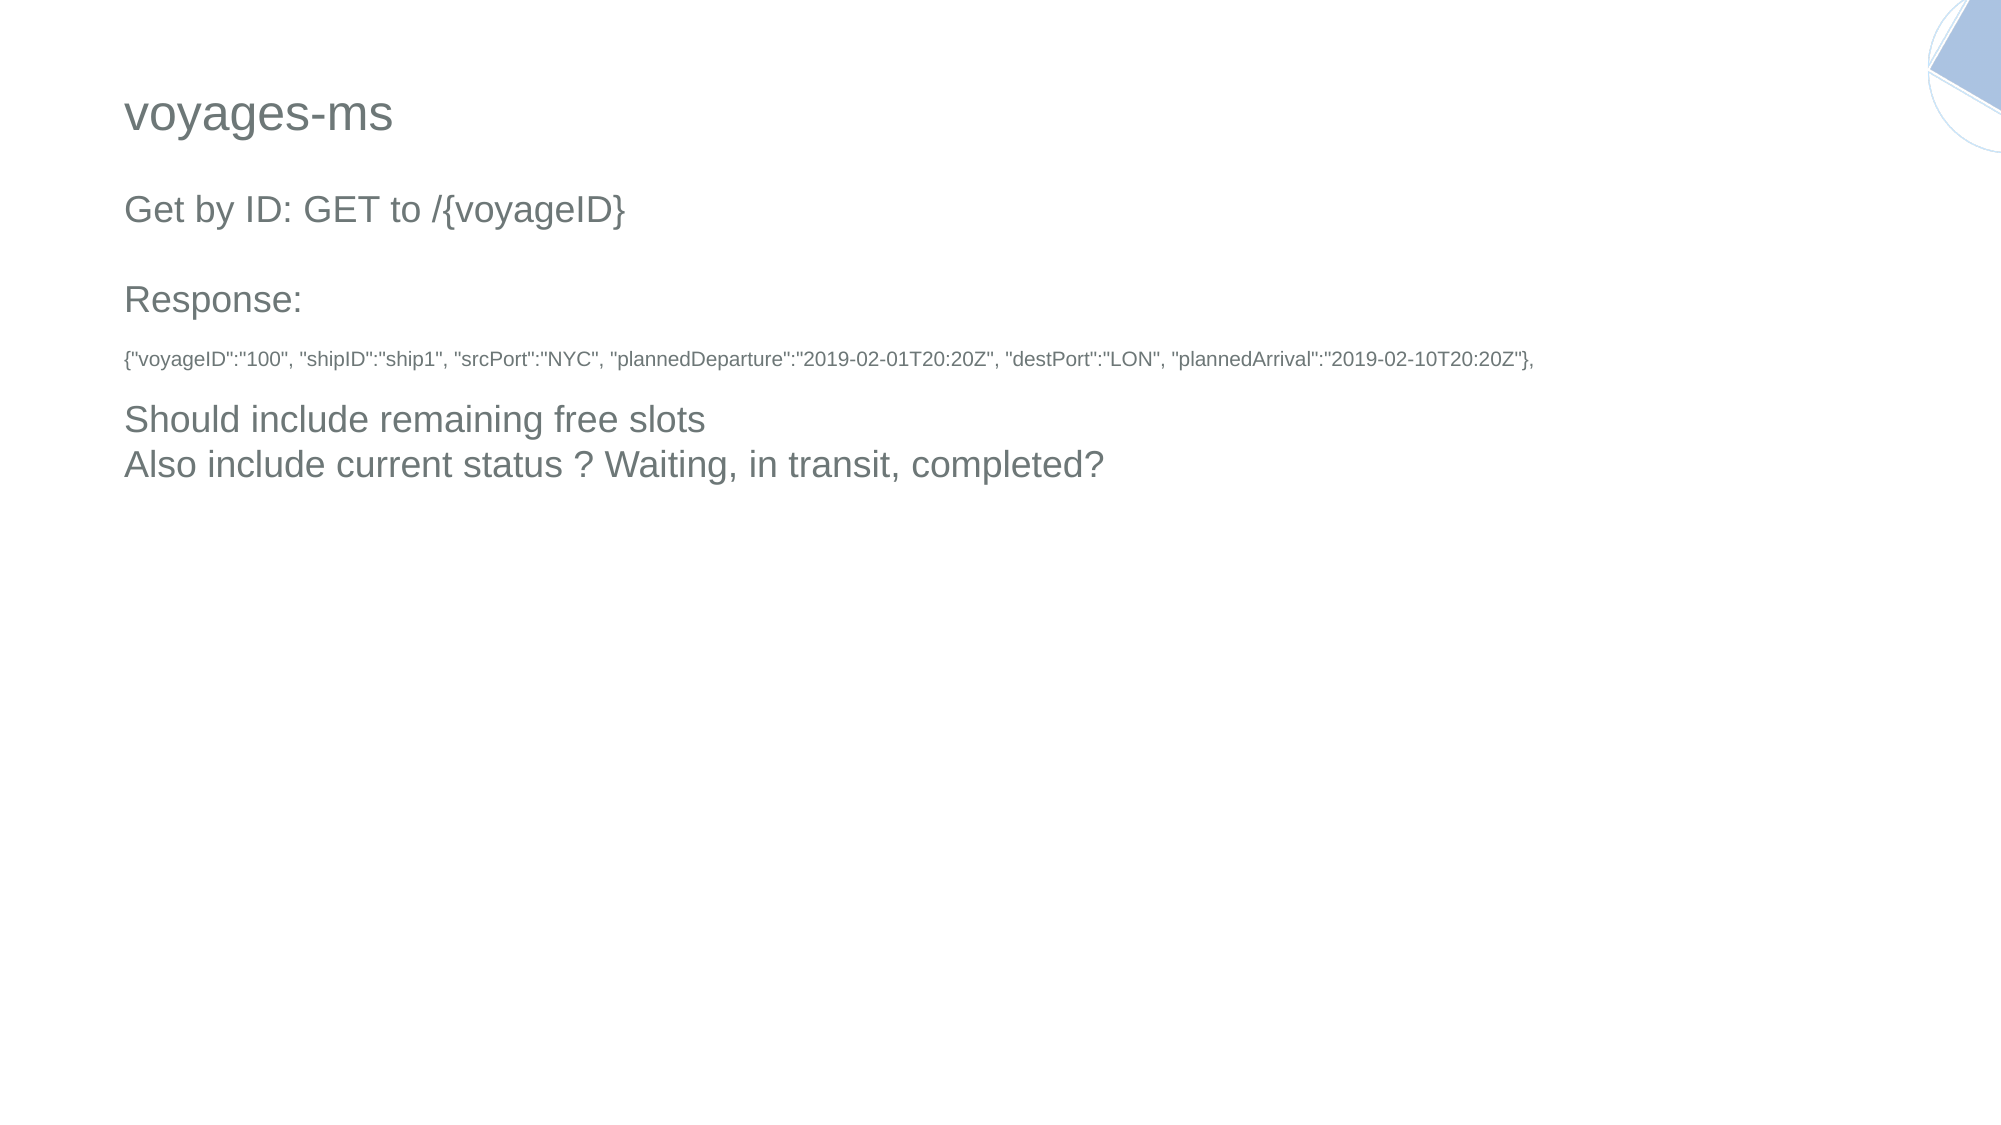

voyages-ms
Get by ID: GET to /{voyageID}

Response:

{"voyageID":"100", "shipID":"ship1", "srcPort":"NYC", "plannedDeparture":"2019-02-01T20:20Z", "destPort":"LON", "plannedArrival":"2019-02-10T20:20Z"},

Should include remaining free slots
Also include current status ? Waiting, in transit, completed?